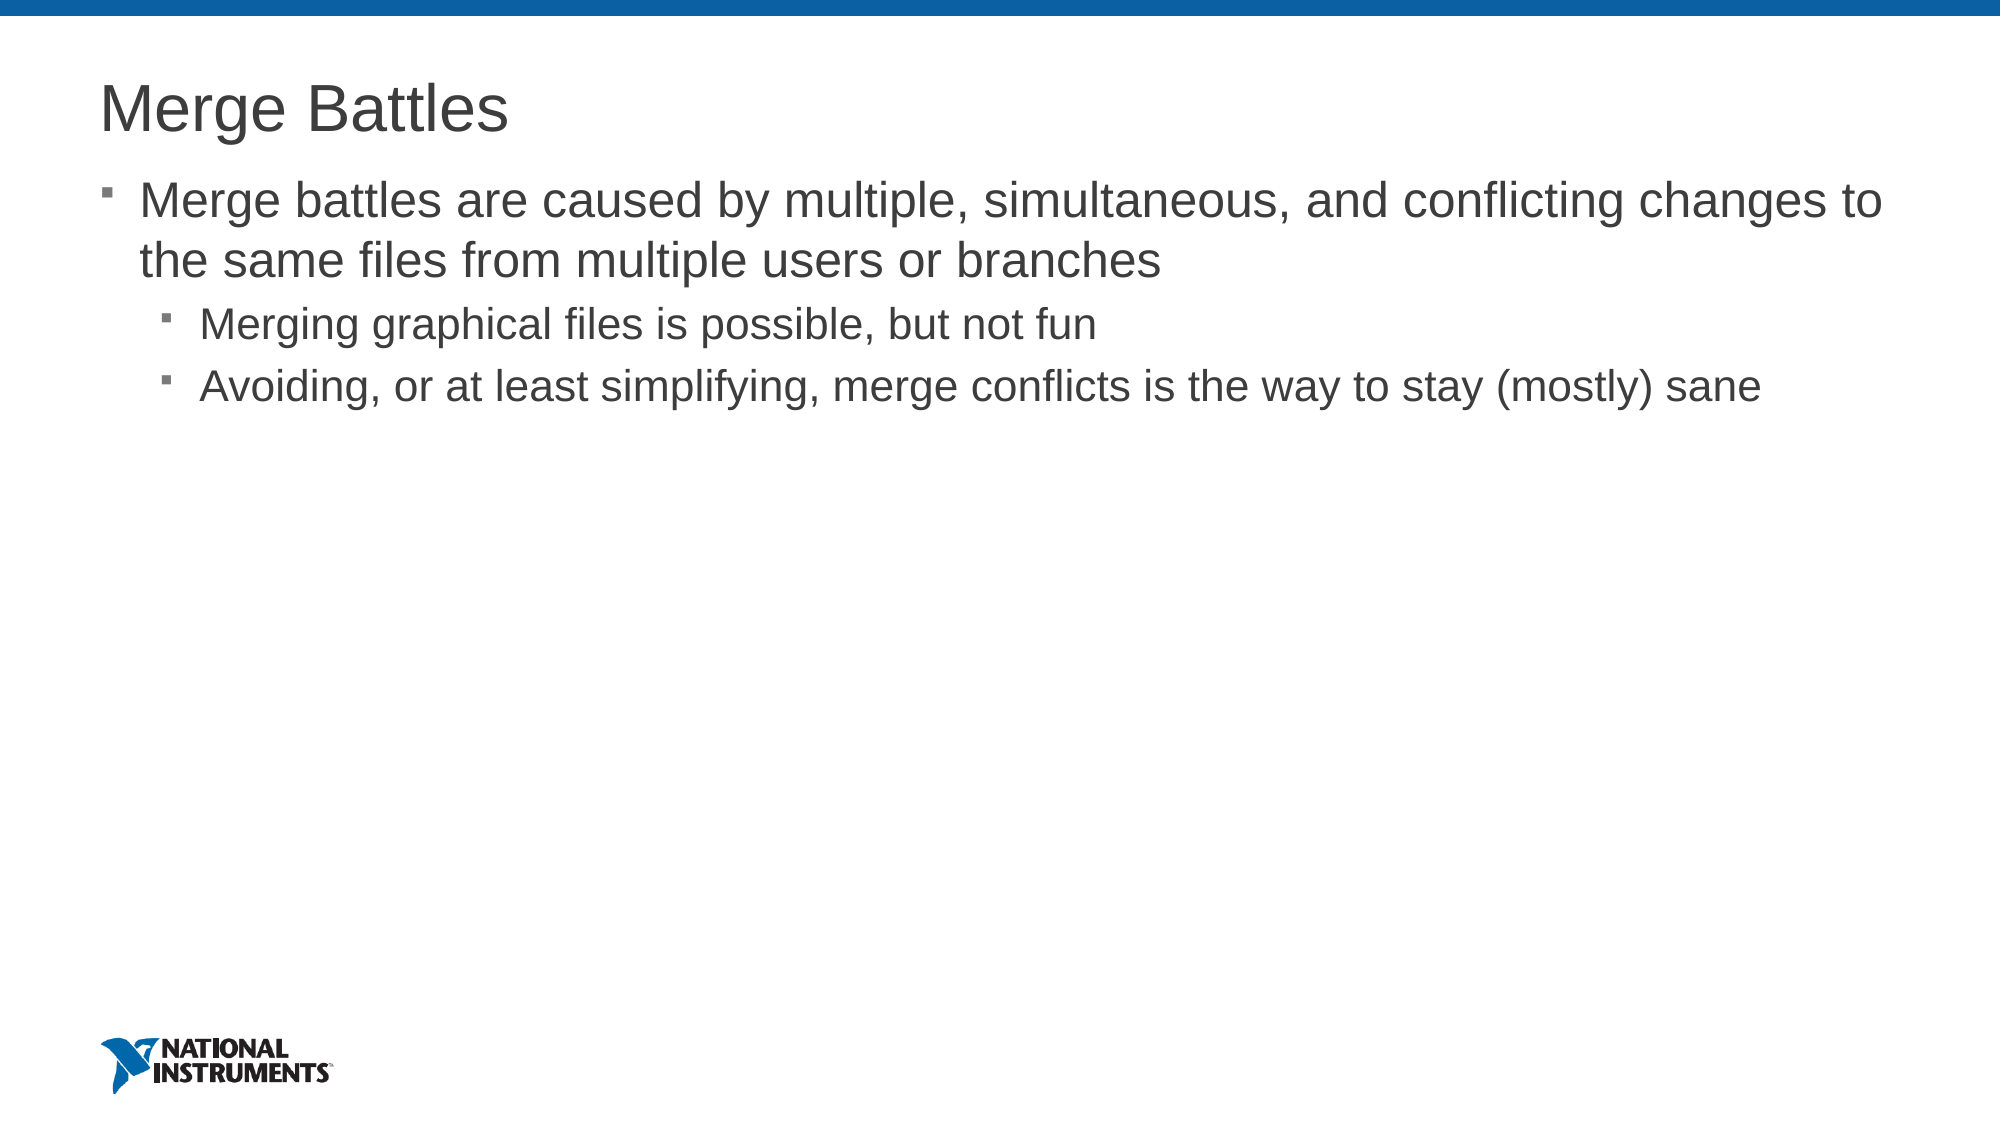

# Merge Battles
Merge battles are caused by multiple, simultaneous, and conflicting changes to the same files from multiple users or branches
Merging graphical files is possible, but not fun
Avoiding, or at least simplifying, merge conflicts is the way to stay (mostly) sane